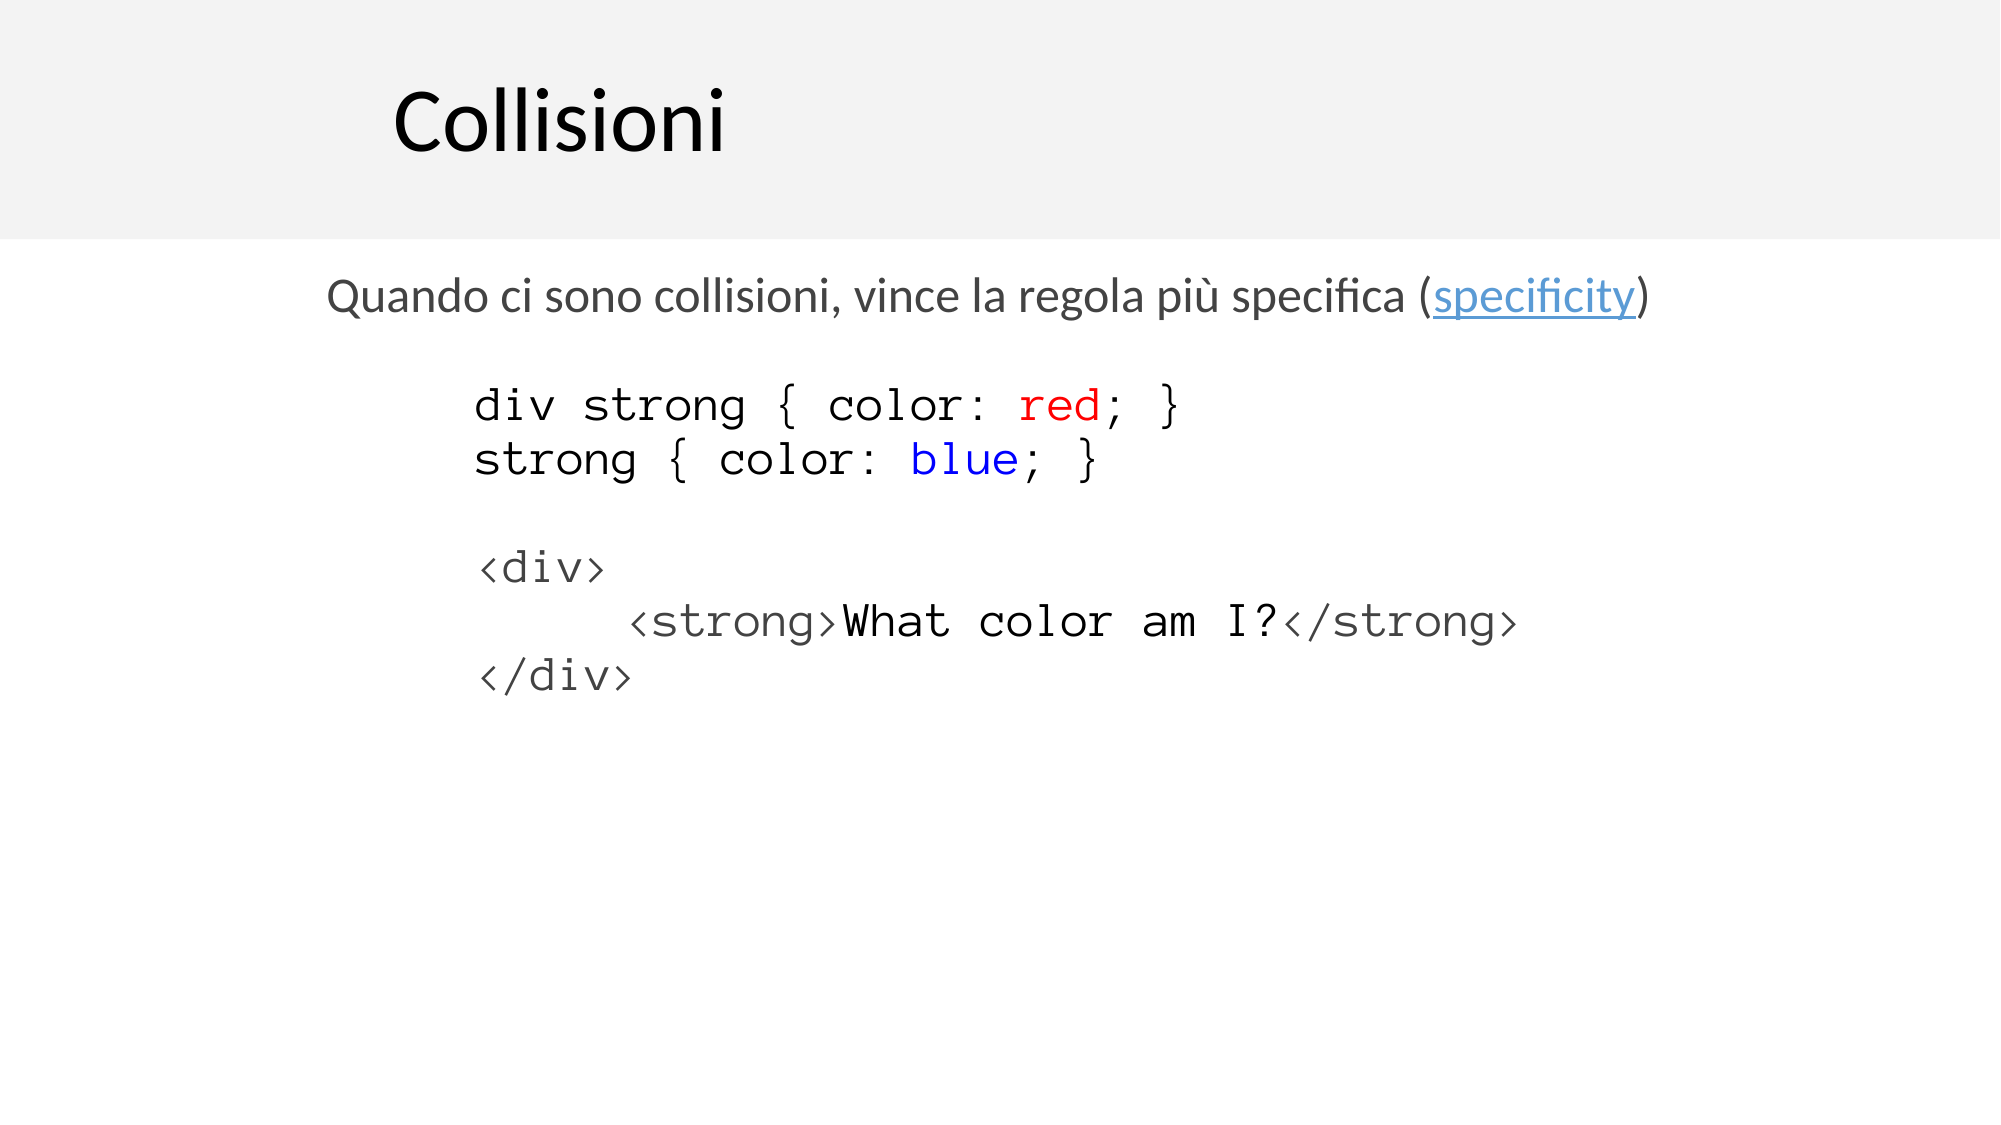

# Collisioni

Quando ci sono collisioni, vince la regola più specifica (specificity)
	div strong { color: red; }
	strong { color: blue; }

	<div>
		<strong>What color am I?</strong>
	</div>